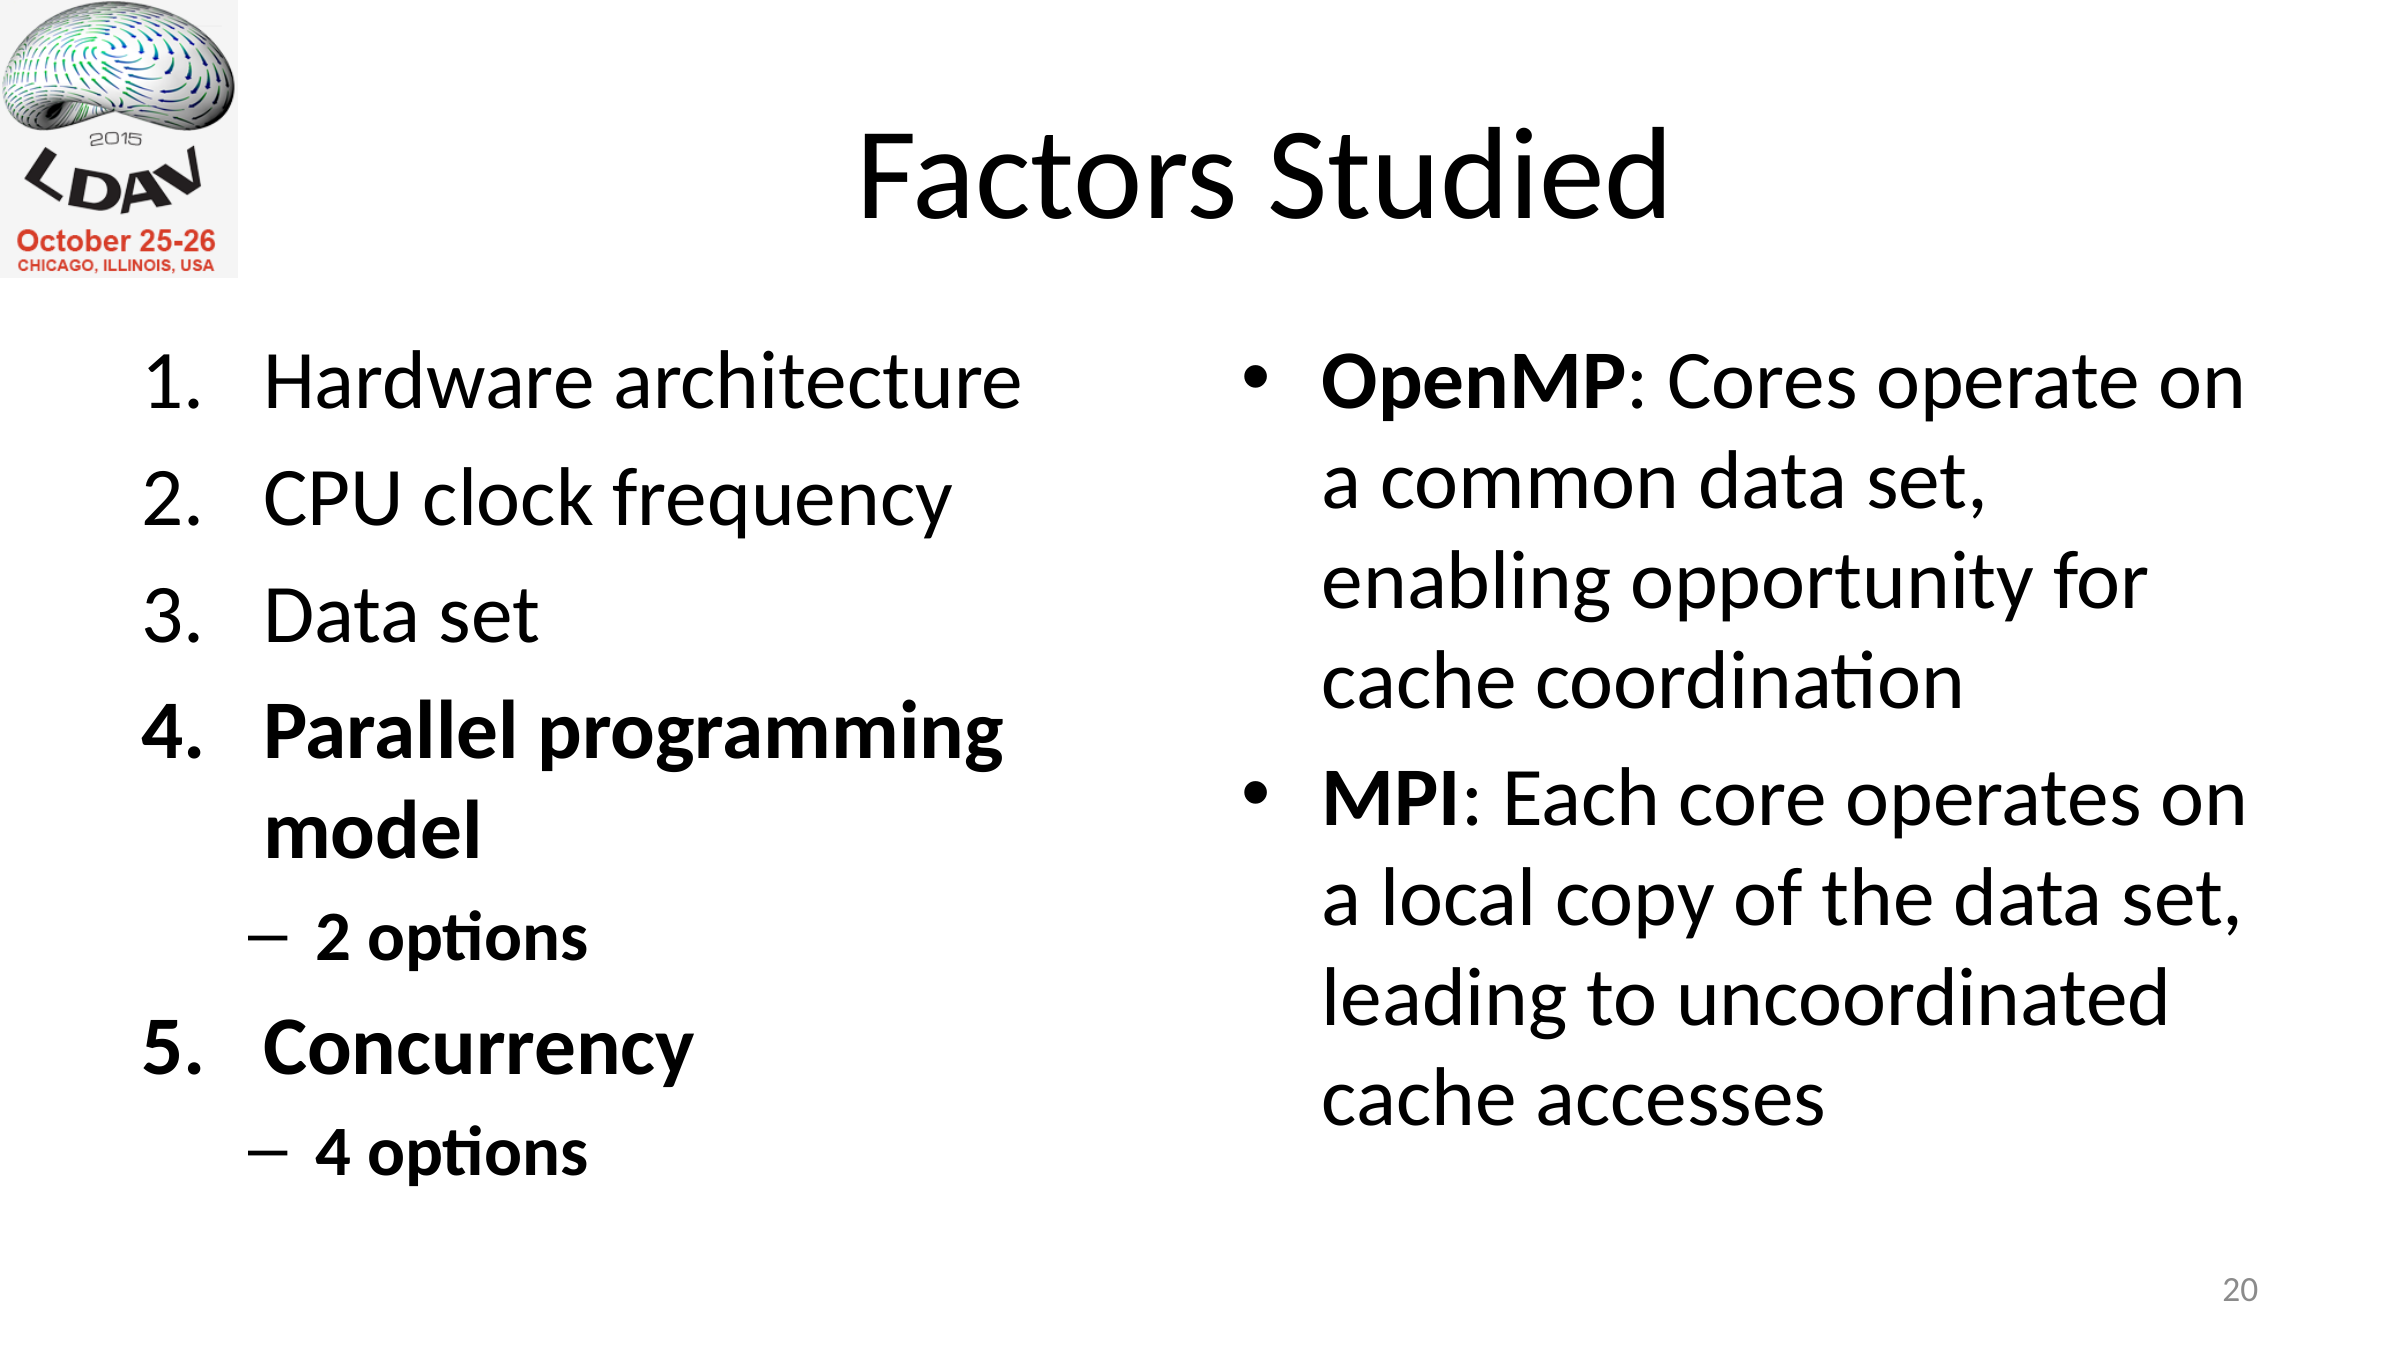

# Factors Studied
Hardware architecture
CPU clock frequency
Data set
Parallel programming model
2 options
Concurrency
4 options
OpenMP: Cores operate on a common data set, enabling opportunity for cache coordination
MPI: Each core operates on a local copy of the data set, leading to uncoordinated cache accesses
20